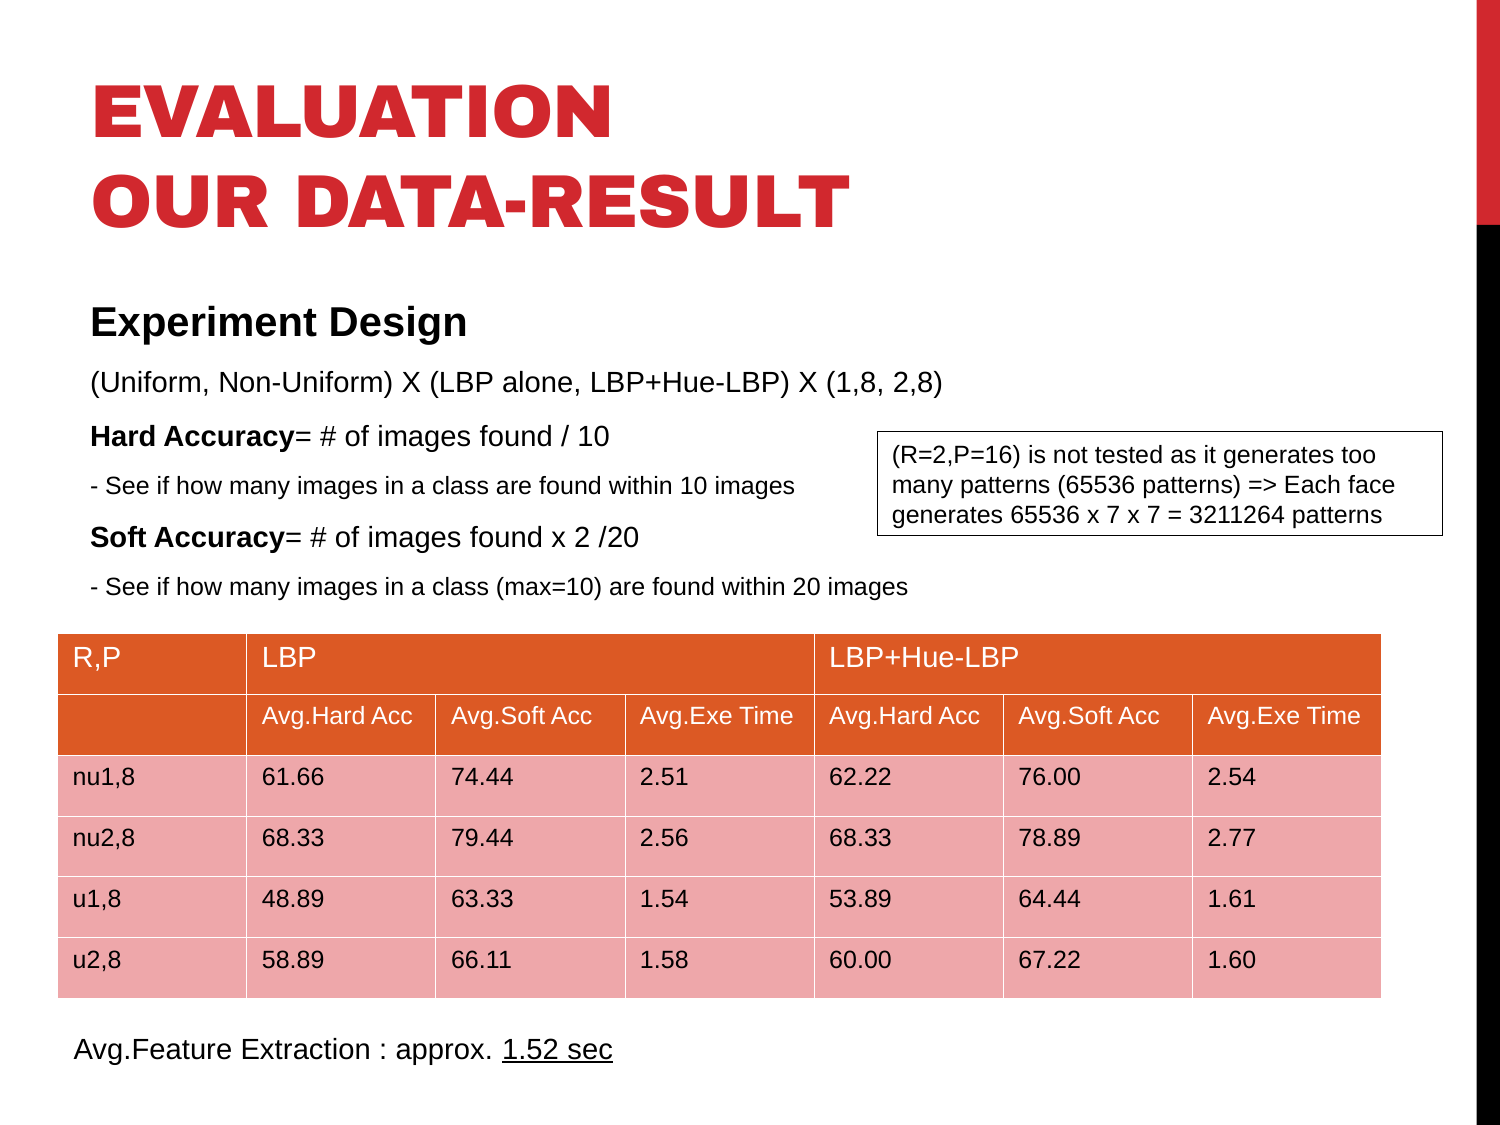

# Evaluation our data-result
Experiment Design
(Uniform, Non-Uniform) X (LBP alone, LBP+Hue-LBP) X (1,8, 2,8)
Hard Accuracy= # of images found / 10
- See if how many images in a class are found within 10 images
Soft Accuracy= # of images found x 2 /20
- See if how many images in a class (max=10) are found within 20 images
(R=2,P=16) is not tested as it generates too many patterns (65536 patterns) => Each face generates 65536 x 7 x 7 = 3211264 patterns
| R,P | LBP |  |  | LBP+Hue-LBP |  |  |
| --- | --- | --- | --- | --- | --- | --- |
|  | Avg.Hard Acc | Avg.Soft Acc | Avg.Exe Time | Avg.Hard Acc | Avg.Soft Acc | Avg.Exe Time |
| nu1,8 | 61.66 | 74.44 | 2.51 | 62.22 | 76.00 | 2.54 |
| nu2,8 | 68.33 | 79.44 | 2.56 | 68.33 | 78.89 | 2.77 |
| u1,8 | 48.89 | 63.33 | 1.54 | 53.89 | 64.44 | 1.61 |
| u2,8 | 58.89 | 66.11 | 1.58 | 60.00 | 67.22 | 1.60 |
Avg.Feature Extraction : approx. 1.52 sec